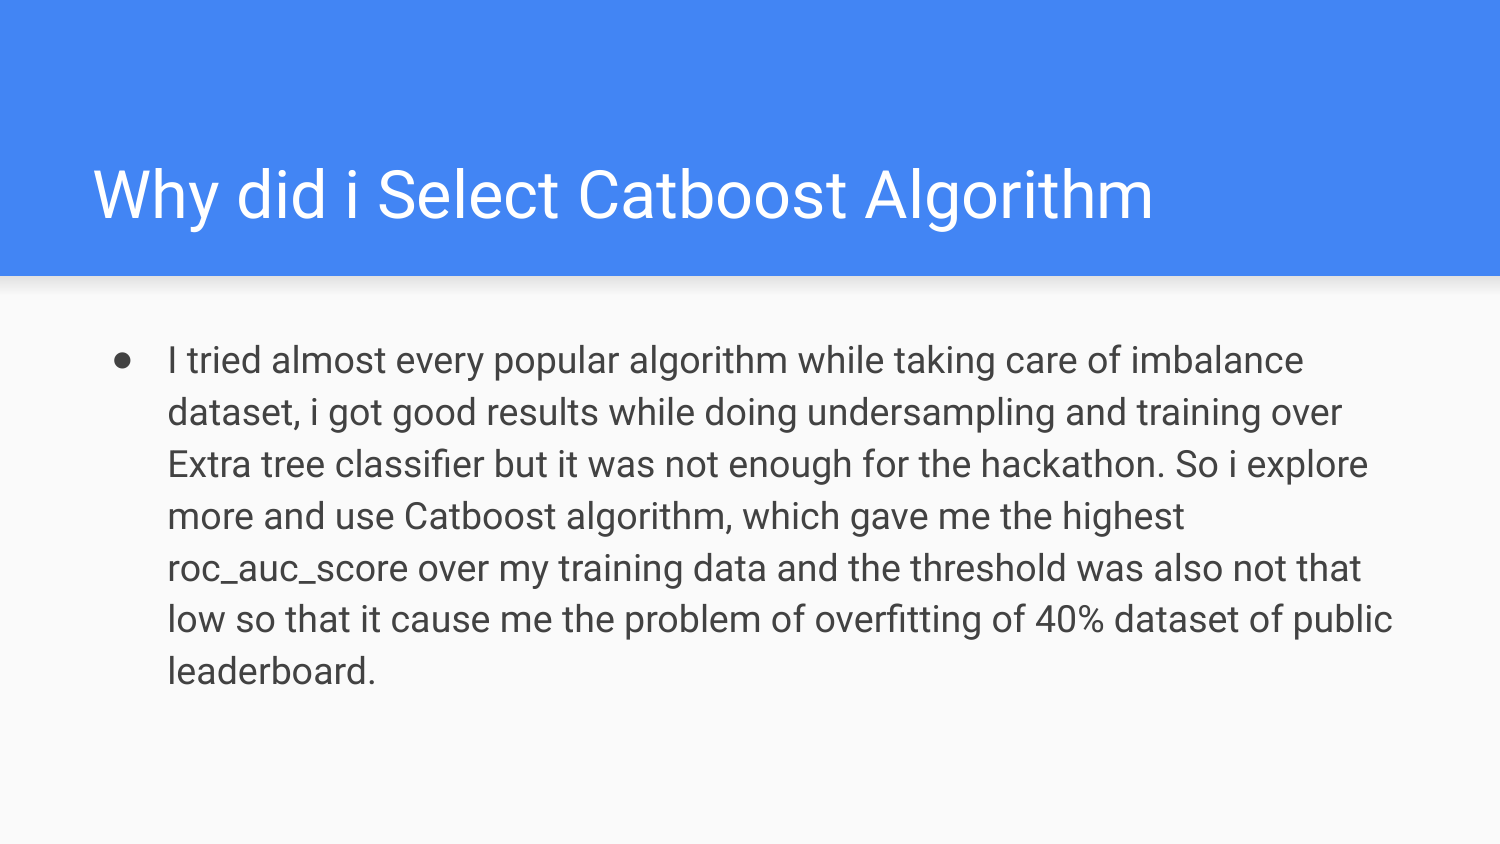

# Why did i Select Catboost Algorithm
I tried almost every popular algorithm while taking care of imbalance dataset, i got good results while doing undersampling and training over Extra tree classifier but it was not enough for the hackathon. So i explore more and use Catboost algorithm, which gave me the highest roc_auc_score over my training data and the threshold was also not that low so that it cause me the problem of overfitting of 40% dataset of public leaderboard.